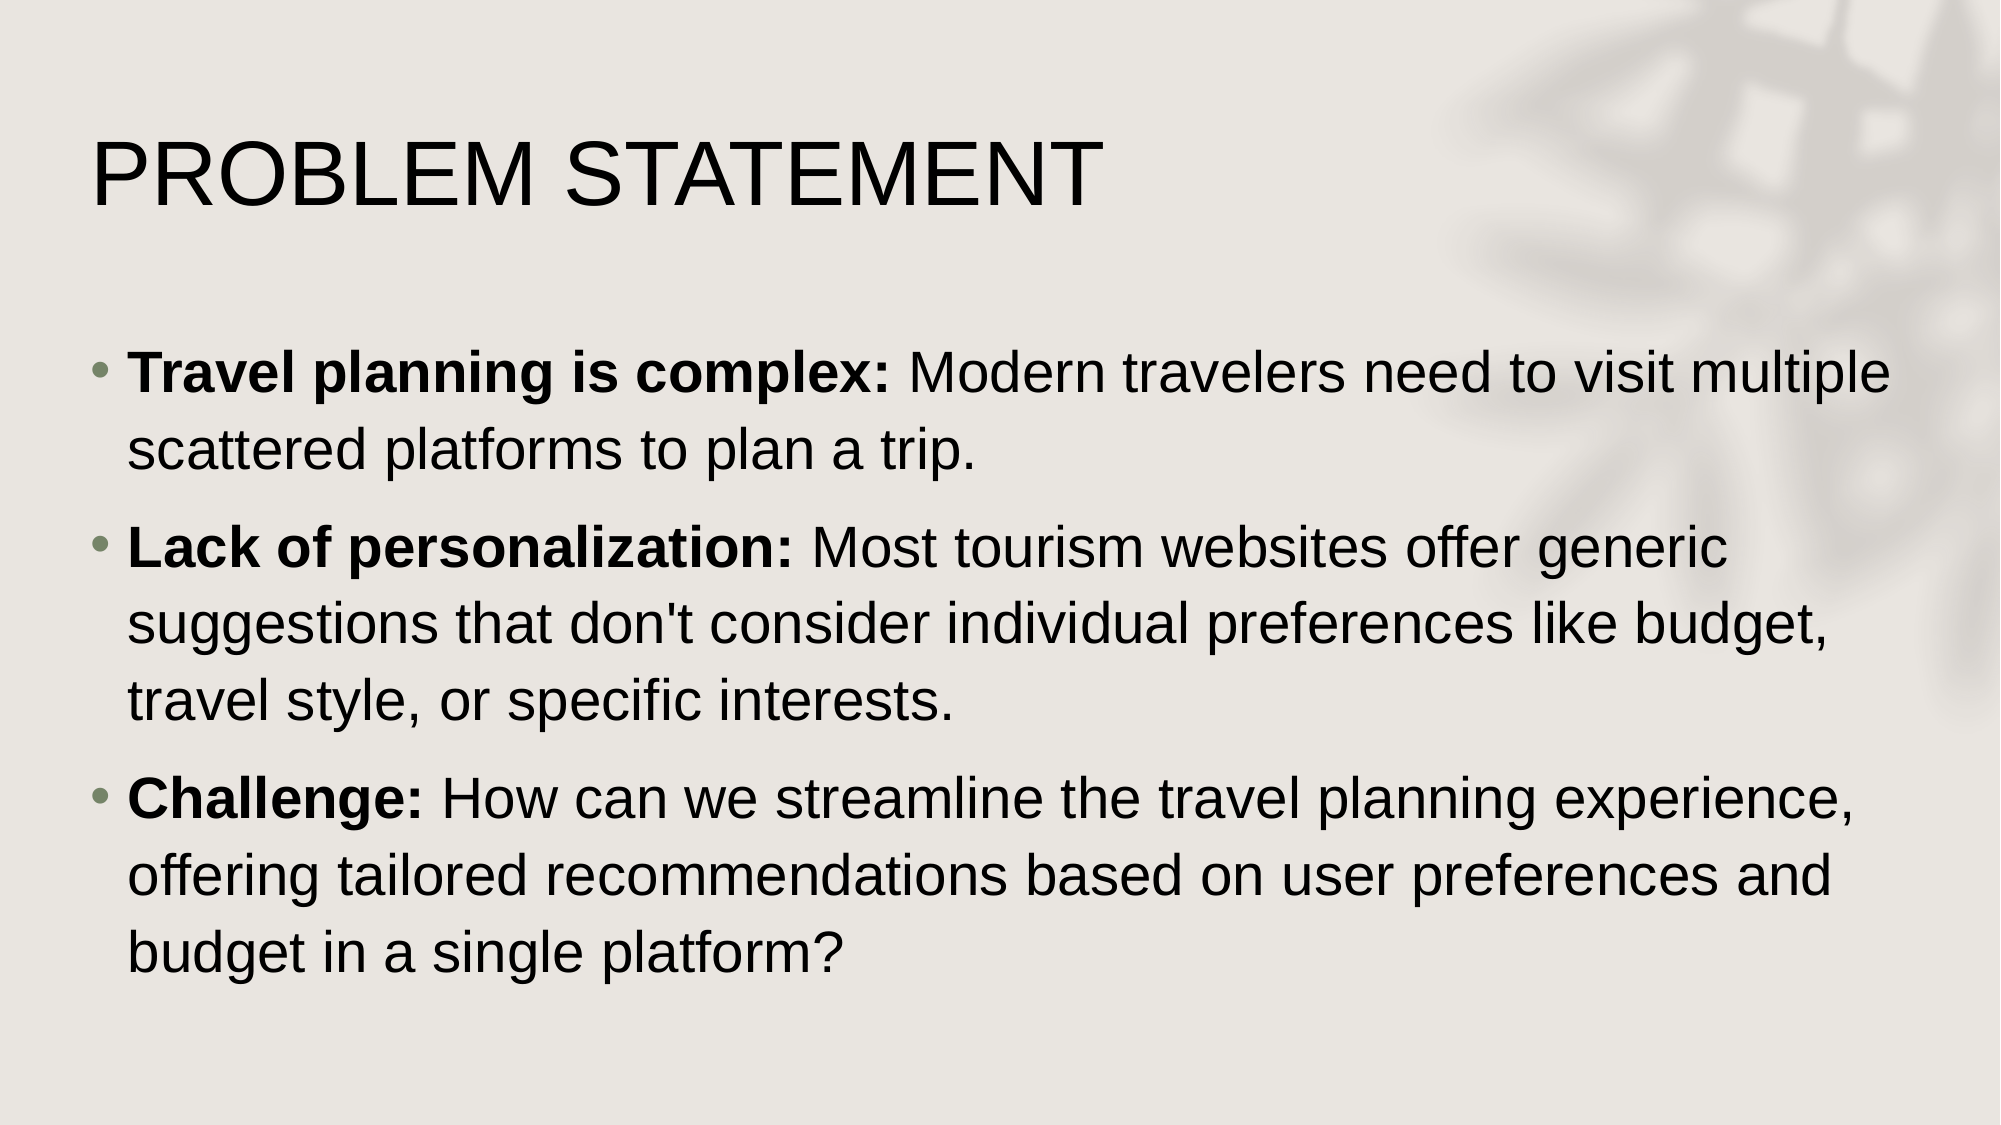

# PROBLEM STATEMENT
Travel planning is complex: Modern travelers need to visit multiple scattered platforms to plan a trip.
Lack of personalization: Most tourism websites offer generic suggestions that don't consider individual preferences like budget, travel style, or specific interests.
Challenge: How can we streamline the travel planning experience, offering tailored recommendations based on user preferences and budget in a single platform?